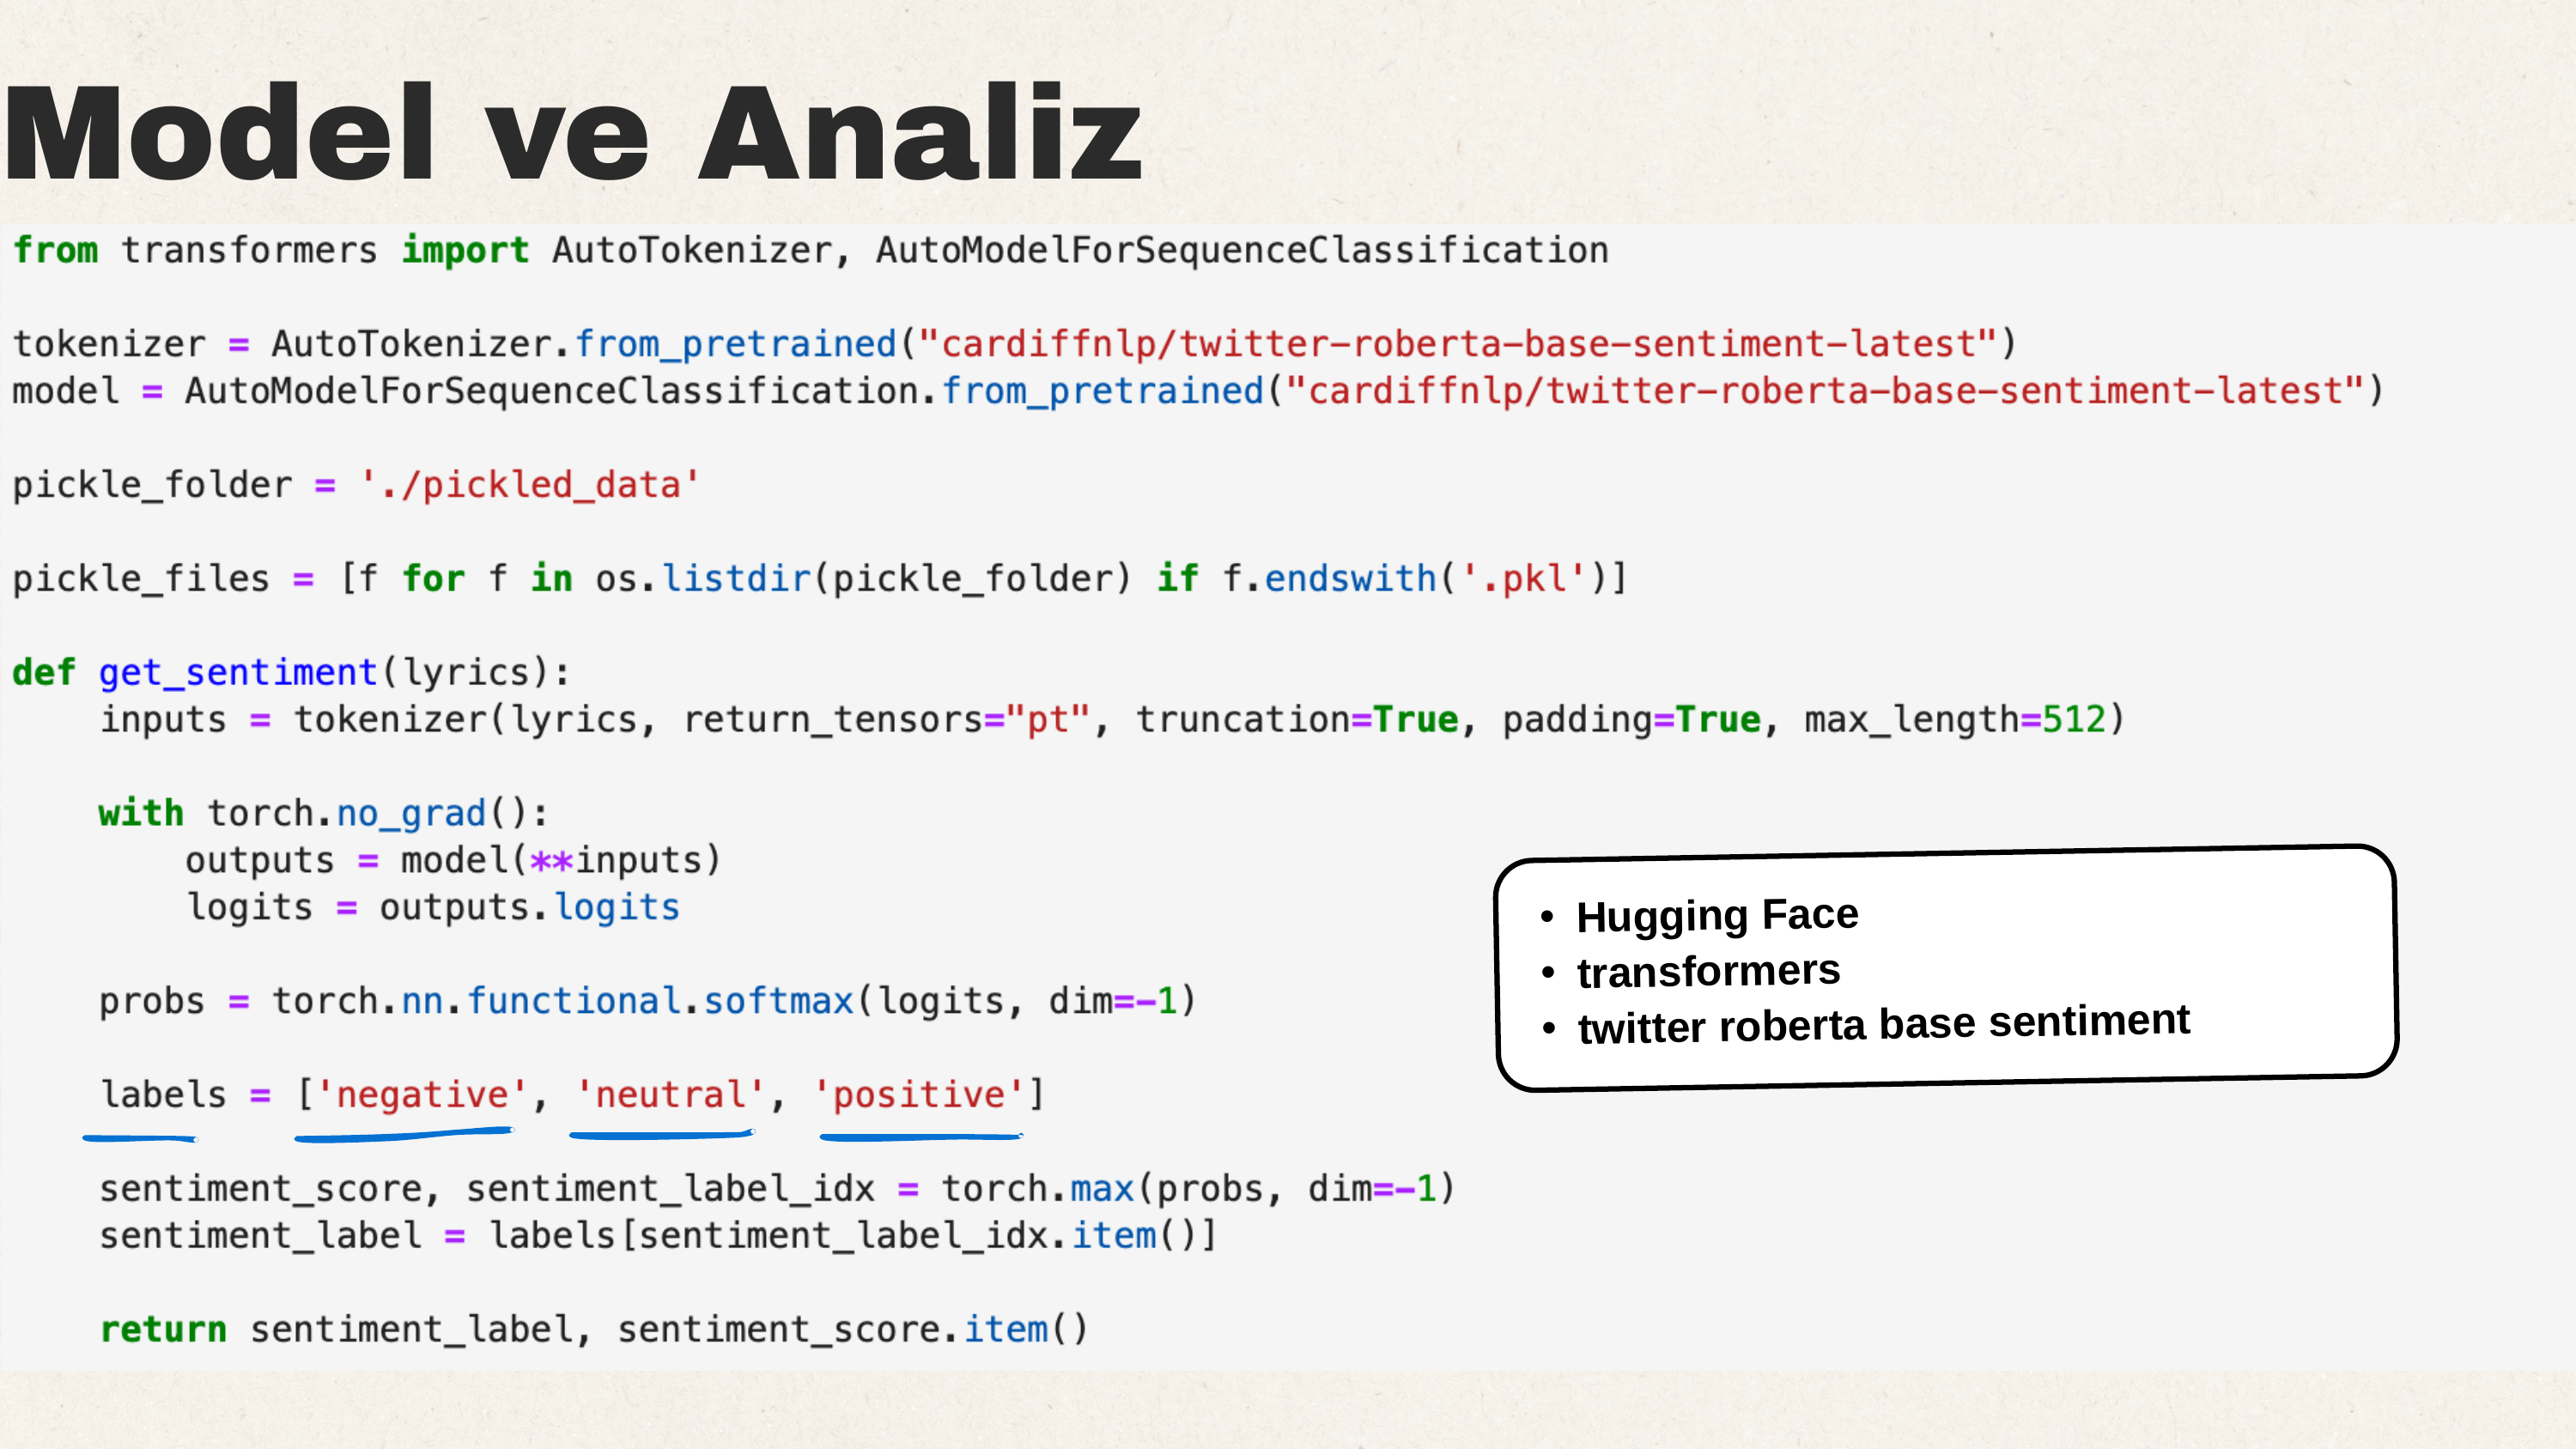

Model ve Analiz

Hugging Face
transformers
twitter roberta base sentiment